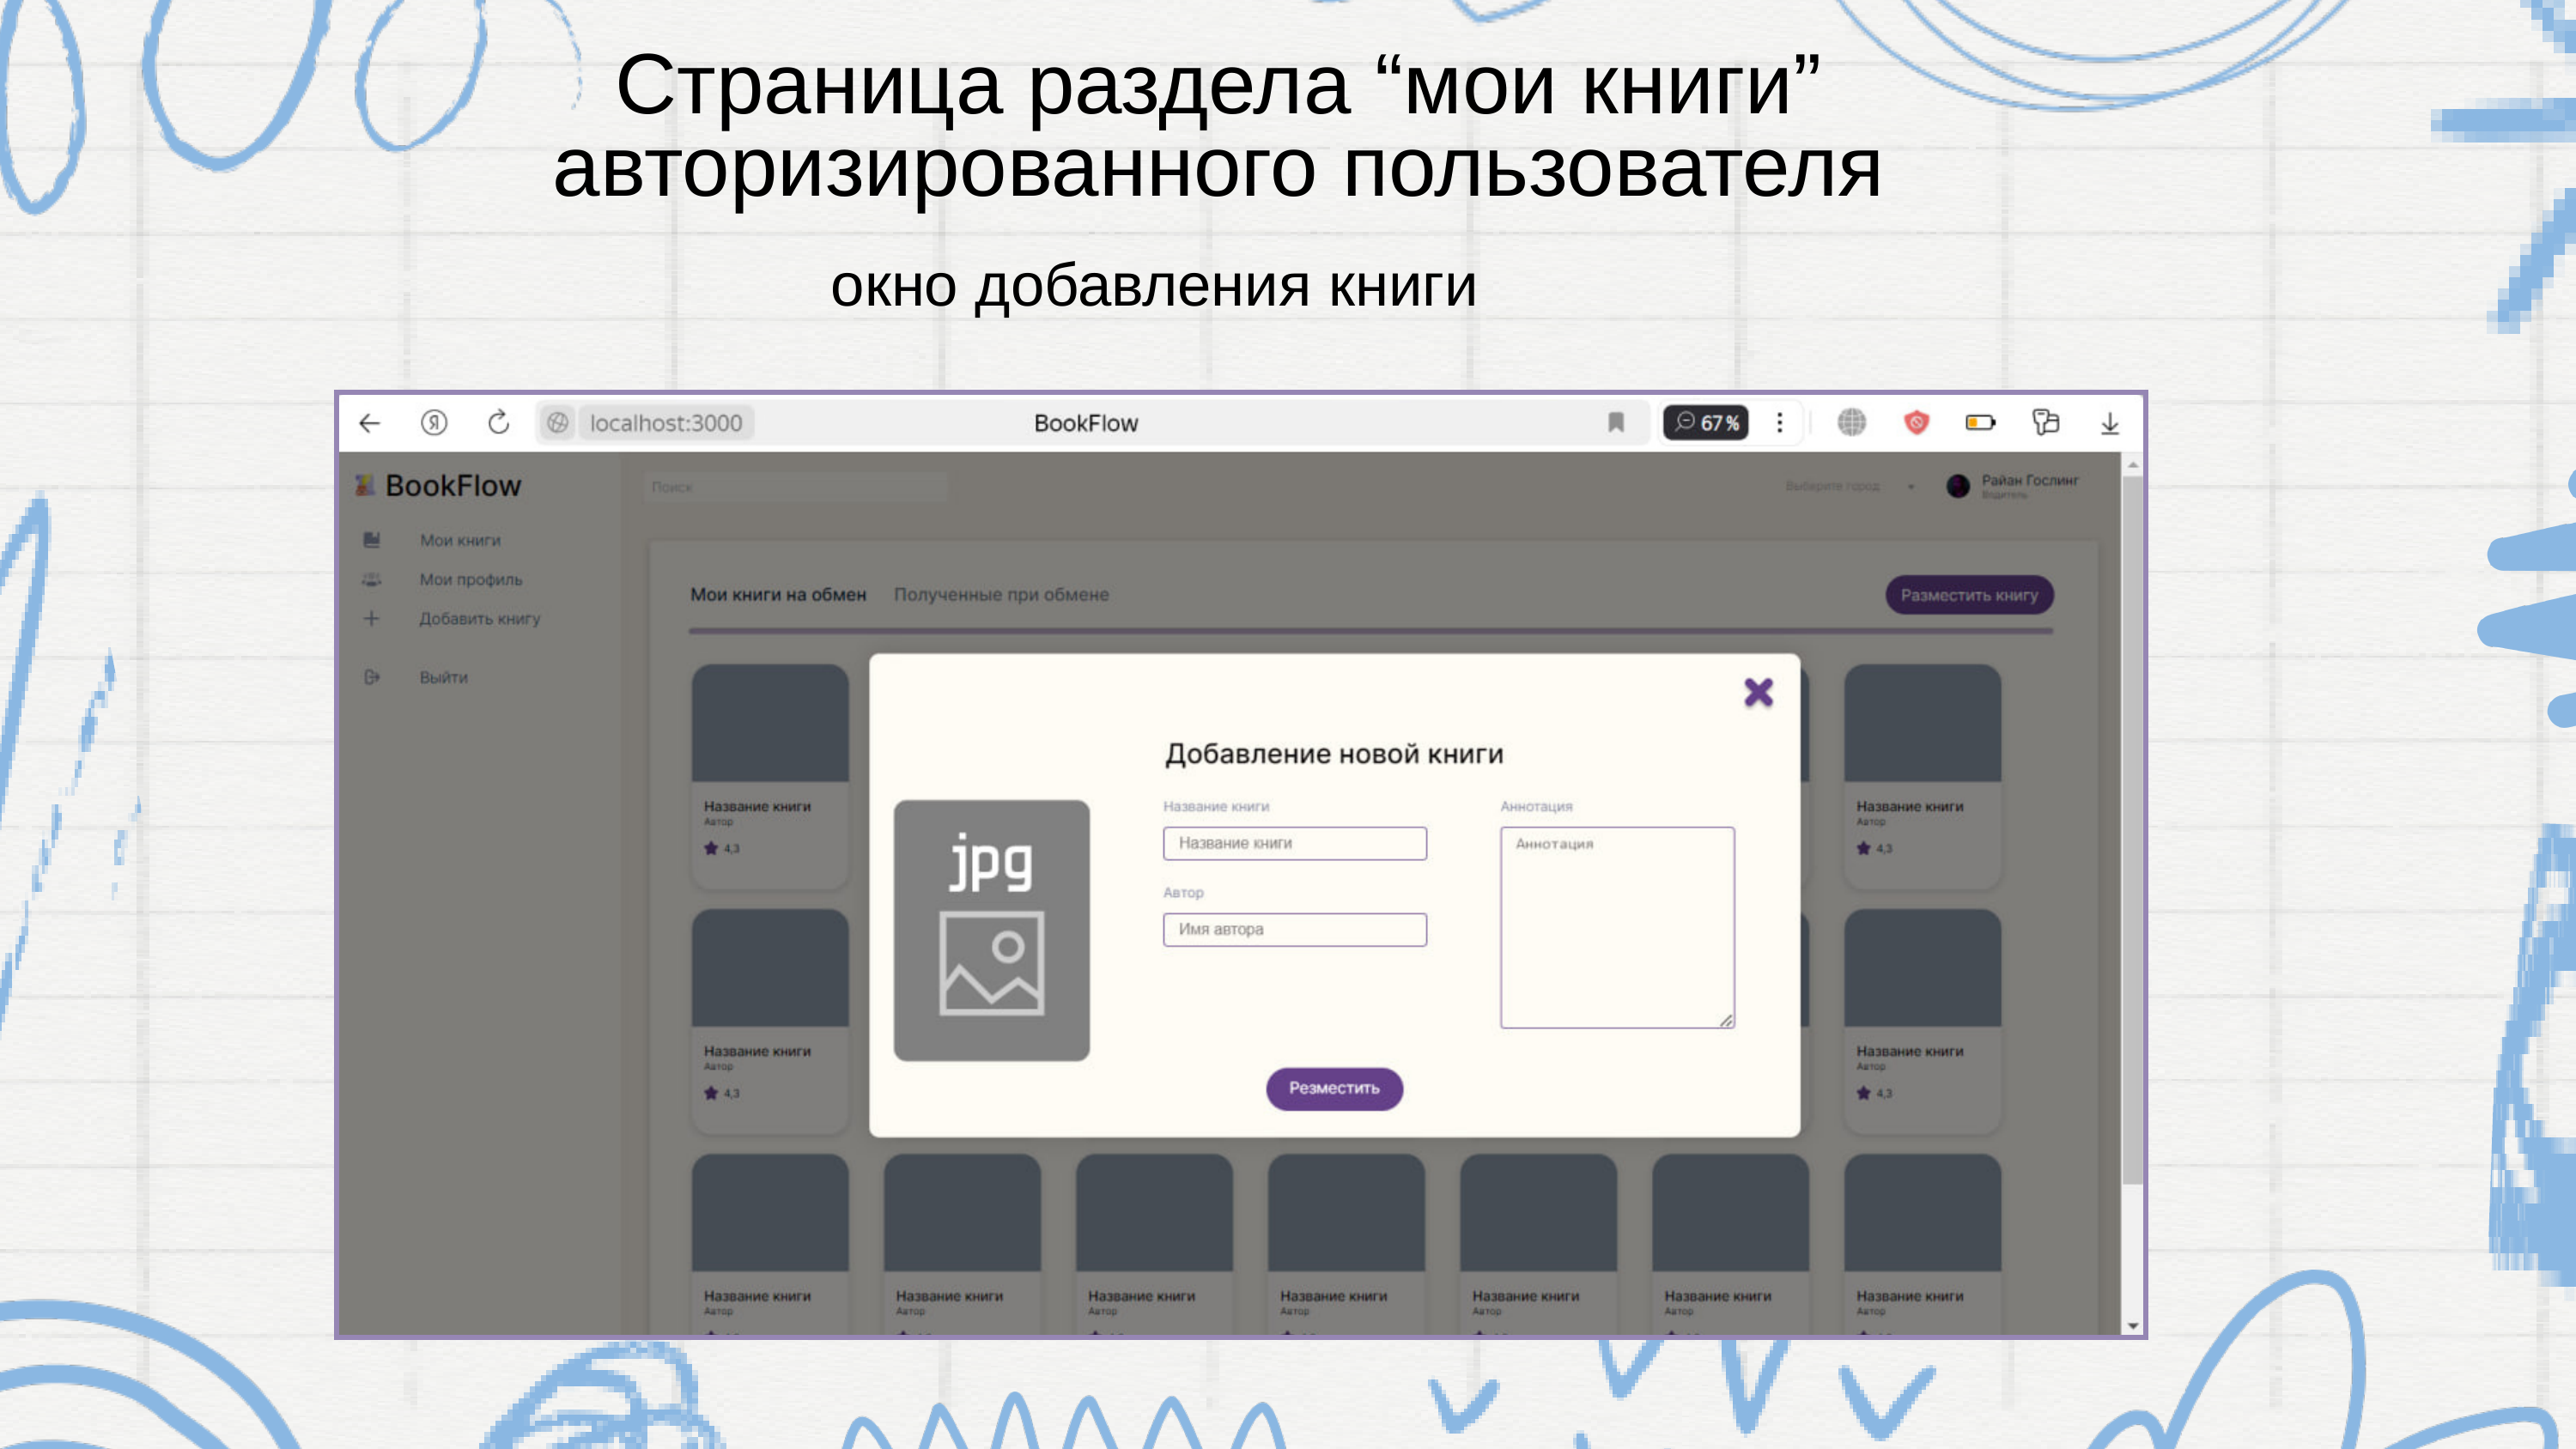

Страница раздела “мои книги” авторизированного пользователя
окно добавления книги